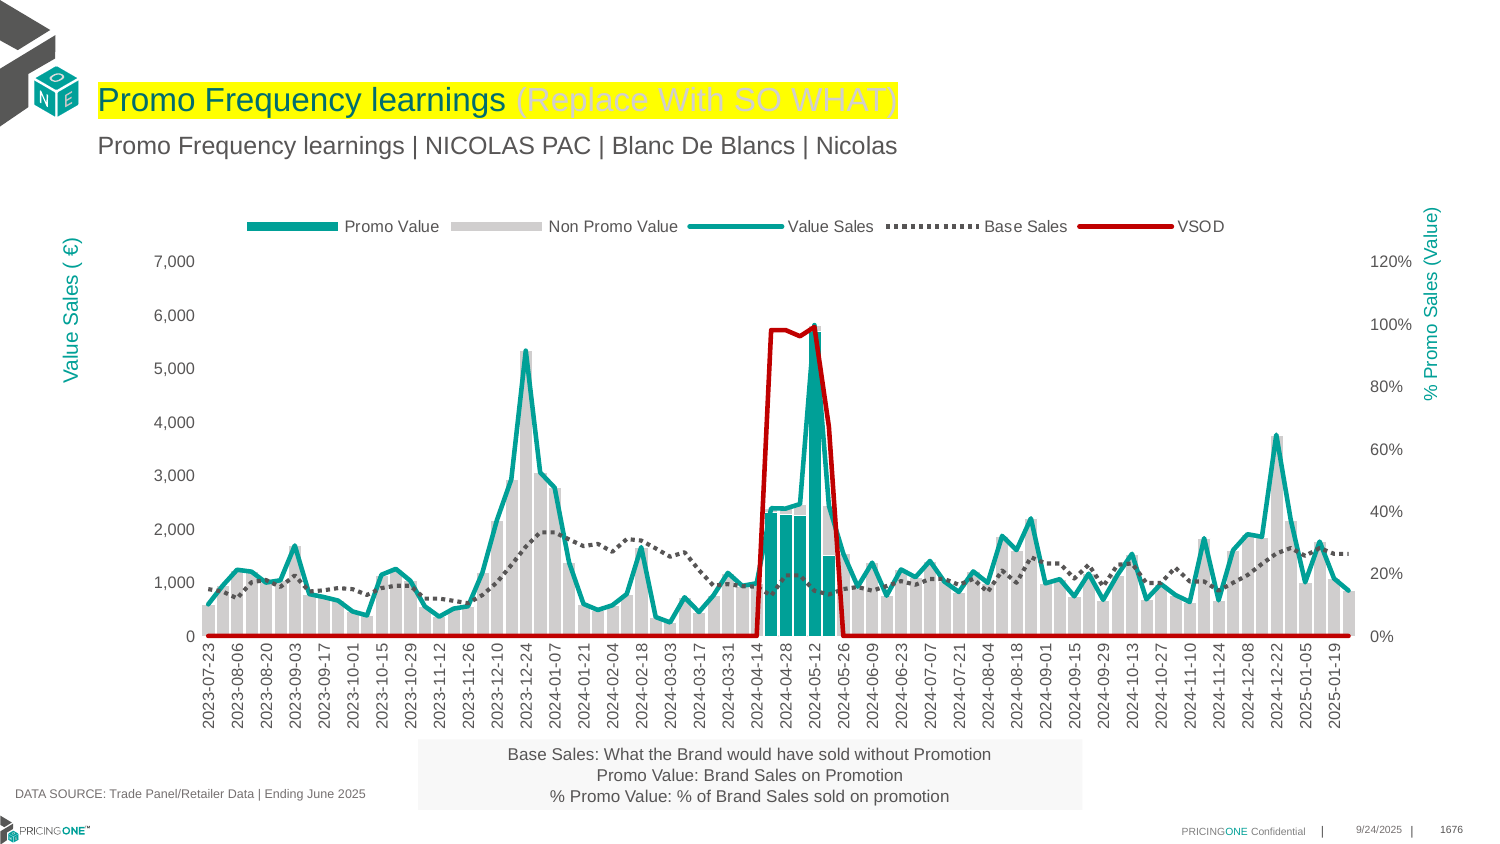

# Promo Frequency learnings (Replace With SO WHAT)
Promo Frequency learnings | NICOLAS PAC | Blanc De Blancs | Nicolas

### Chart

| Category | Promo Value | Non Promo Value | Value Sales | Base Sales | VSOD |
|---|---|---|---|---|---|
| 45130 | 0.0 | 591.0 | 591.0 | 874.0 | 0.0 |
| 45137 | 0.0 | 938.0 | 938.0 | 830.0 | 0.0 |
| 45144 | 0.0 | 1236.0 | 1236.0 | 702.0 | 0.0 |
| 45151 | 0.0 | 1201.0 | 1201.0 | 1004.0 | 0.0 |
| 45158 | 0.0 | 997.0 | 997.0 | 1046.0 | 0.0 |
| 45165 | 0.0 | 1040.0 | 1040.0 | 916.0 | 0.0 |
| 45172 | 0.0 | 1690.0 | 1690.0 | 1132.0 | 0.0 |
| 45179 | 0.0 | 782.0 | 782.0 | 830.0 | 0.0 |
| 45186 | 0.0 | 727.0 | 727.0 | 852.0 | 0.0 |
| 45193 | 0.0 | 660.0 | 660.0 | 894.0 | 0.0 |
| 45200 | 0.0 | 457.0 | 457.0 | 874.0 | 0.0 |
| 45207 | 0.0 | 383.0 | 383.0 | 766.0 | 0.0 |
| 45214 | 0.0 | 1143.0 | 1143.0 | 894.0 | 0.0 |
| 45221 | 0.0 | 1253.0 | 1253.0 | 938.0 | 0.0 |
| 45228 | 0.0 | 1031.0 | 1031.0 | 938.0 | 0.0 |
| 45235 | 0.0 | 555.0 | 555.0 | 698.0 | 0.0 |
| 45242 | 0.0 | 360.0 | 360.0 | 698.0 | 0.0 |
| 45249 | 0.0 | 510.0 | 510.0 | 656.0 | 0.0 |
| 45256 | 0.0 | 555.0 | 555.0 | 612.0 | 0.0 |
| 45263 | 0.0 | 1185.0 | 1185.0 | 764.0 | 0.0 |
| 45270 | 0.0 | 2162.0 | 2162.0 | 1000.0 | 0.0 |
| 45277 | 0.0 | 2927.0 | 2927.0 | 1324.0 | 0.0 |
| 45284 | 0.0 | 5331.0 | 5331.0 | 1668.0 | 0.0 |
| 45291 | 0.0 | 3056.0 | 3056.0 | 1936.0 | 0.0 |
| 45298 | 0.0 | 2771.0 | 2771.0 | 1936.0 | 0.0 |
| 45305 | 0.0 | 1374.0 | 1374.0 | 1804.0 | 0.0 |
| 45312 | 0.0 | 597.0 | 597.0 | 1678.0 | 0.0 |
| 45319 | 0.0 | 485.0 | 485.0 | 1720.0 | 0.0 |
| 45326 | 0.0 | 573.0 | 573.0 | 1572.0 | 0.0 |
| 45333 | 0.0 | 783.0 | 783.0 | 1810.0 | 0.0 |
| 45340 | 0.0 | 1659.0 | 1659.0 | 1782.0 | 0.0 |
| 45347 | 0.0 | 354.0 | 354.0 | 1636.0 | 0.0 |
| 45354 | 0.0 | 252.0 | 252.0 | 1480.0 | 0.0 |
| 45361 | 0.0 | 722.0 | 722.0 | 1564.0 | 0.0 |
| 45368 | 0.0 | 446.0 | 446.0 | 1230.0 | 0.0 |
| 45375 | 0.0 | 758.0 | 758.0 | 940.0 | 0.0 |
| 45382 | 0.0 | 1178.0 | 1178.0 | 968.0 | 0.0 |
| 45389 | 0.0 | 936.0 | 936.0 | 930.0 | 0.0 |
| 45396 | 0.0 | 984.0 | 984.0 | 922.0 | 0.0 |
| 45403 | 2308.0 | 78.0 | 2386.0 | 752.0 | 0.98 |
| 45410 | 2272.0 | 108.0 | 2380.0 | 1132.0 | 0.98 |
| 45417 | 2248.0 | 216.0 | 2464.0 | 1132.0 | 0.96 |
| 45424 | 5702.0 | 108.0 | 5810.0 | 844.0 | 0.99 |
| 45431 | 1512.0 | 920.0 | 2432.0 | 774.0 | 0.67 |
| 45438 | 0.0 | 1538.0 | 1538.0 | 876.0 | 0.0 |
| 45445 | 0.0 | 922.0 | 922.0 | 914.0 | 0.0 |
| 45452 | 0.0 | 1369.0 | 1369.0 | 846.0 | 0.0 |
| 45459 | 0.0 | 752.0 | 752.0 | 932.0 | 0.0 |
| 45466 | 0.0 | 1242.0 | 1242.0 | 1024.0 | 0.0 |
| 45473 | 0.0 | 1097.0 | 1097.0 | 956.0 | 0.0 |
| 45480 | 0.0 | 1401.0 | 1401.0 | 1064.0 | 0.0 |
| 45487 | 0.0 | 1016.0 | 1016.0 | 1064.0 | 0.0 |
| 45494 | 0.0 | 821.0 | 821.0 | 956.0 | 0.0 |
| 45501 | 0.0 | 1205.0 | 1205.0 | 1064.0 | 0.0 |
| 45508 | 0.0 | 993.0 | 993.0 | 822.0 | 0.0 |
| 45515 | 0.0 | 1870.0 | 1870.0 | 1222.0 | 0.0 |
| 45522 | 0.0 | 1605.0 | 1605.0 | 994.0 | 0.0 |
| 45529 | 0.0 | 2196.0 | 2196.0 | 1470.0 | 0.0 |
| 45536 | 0.0 | 983.0 | 983.0 | 1354.0 | 0.0 |
| 45543 | 0.0 | 1061.0 | 1061.0 | 1354.0 | 0.0 |
| 45550 | 0.0 | 741.0 | 741.0 | 1072.0 | 0.0 |
| 45557 | 0.0 | 1164.0 | 1164.0 | 1330.0 | 0.0 |
| 45564 | 0.0 | 675.0 | 675.0 | 924.0 | 0.0 |
| 45571 | 0.0 | 1143.0 | 1143.0 | 1330.0 | 0.0 |
| 45578 | 0.0 | 1534.0 | 1534.0 | 1354.0 | 0.0 |
| 45585 | 0.0 | 684.0 | 684.0 | 988.0 | 0.0 |
| 45592 | 0.0 | 972.0 | 972.0 | 988.0 | 0.0 |
| 45599 | 0.0 | 767.0 | 767.0 | 1276.0 | 0.0 |
| 45606 | 0.0 | 635.0 | 635.0 | 1018.0 | 0.0 |
| 45613 | 0.0 | 1826.0 | 1826.0 | 1018.0 | 0.0 |
| 45620 | 0.0 | 666.0 | 666.0 | 846.0 | 0.0 |
| 45627 | 0.0 | 1602.0 | 1602.0 | 994.0 | 0.0 |
| 45634 | 0.0 | 1901.0 | 1901.0 | 1136.0 | 0.0 |
| 45641 | 0.0 | 1852.0 | 1852.0 | 1346.0 | 0.0 |
| 45648 | 0.0 | 3760.0 | 3760.0 | 1540.0 | 0.0 |
| 45655 | 0.0 | 2167.0 | 2167.0 | 1642.0 | 0.0 |
| 45662 | 0.0 | 1001.0 | 1001.0 | 1496.0 | 0.0 |
| 45669 | 0.0 | 1764.0 | 1764.0 | 1642.0 | 0.0 |
| 45676 | 0.0 | 1073.0 | 1073.0 | 1534.0 | 0.0 |
| 45683 | 0.0 | 847.0 | 847.0 | 1534.0 | 0.0 |
% Promo Sales (Value)
Value Sales ( €)
Base Sales: What the Brand would have sold without Promotion
Promo Value: Brand Sales on Promotion
% Promo Value: % of Brand Sales sold on promotion
DATA SOURCE: Trade Panel/Retailer Data | Ending June 2025

9/24/2025
1676